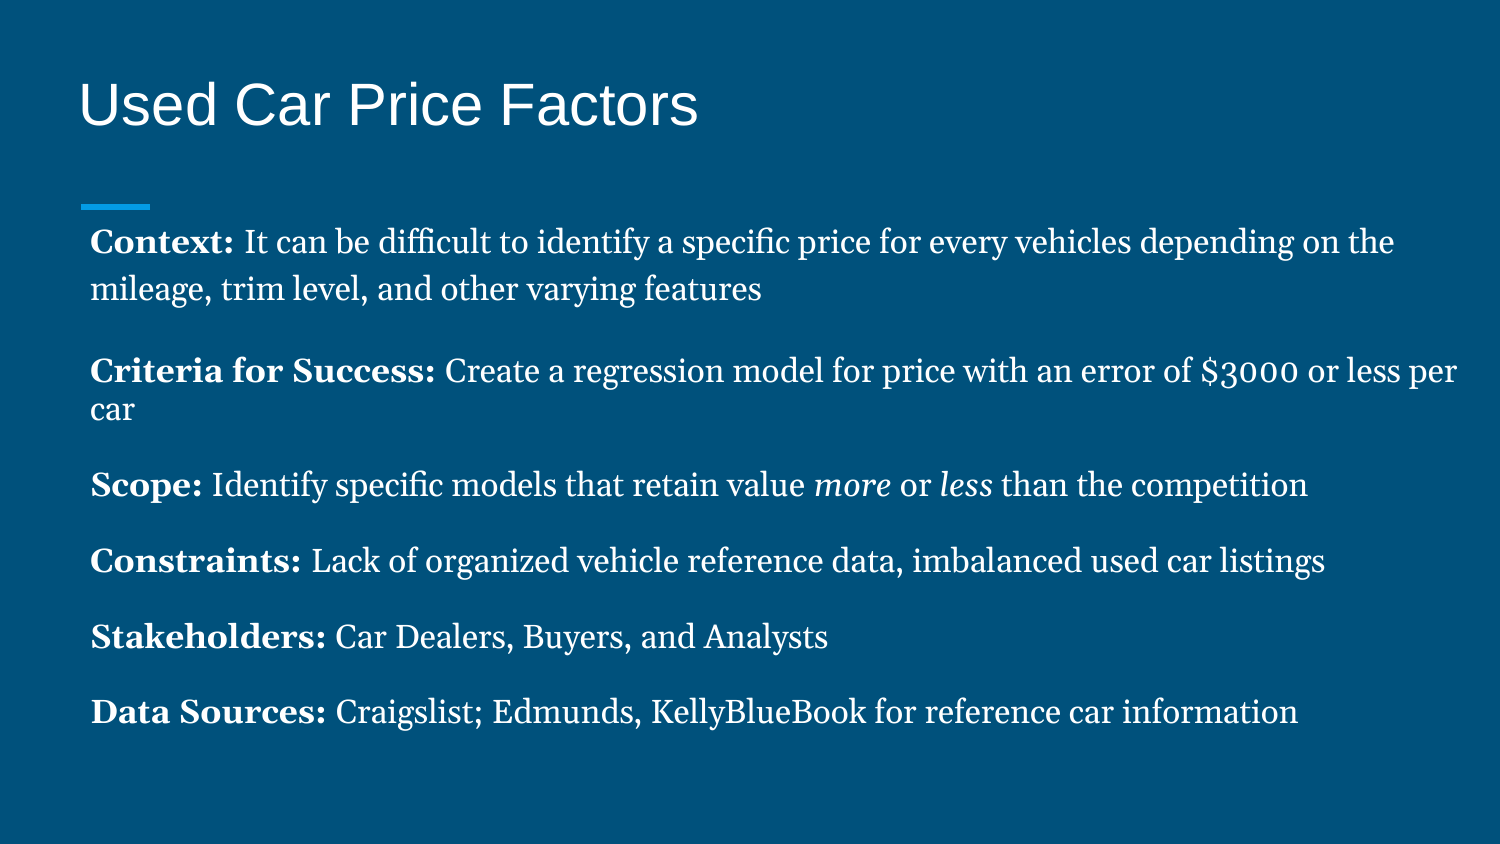

# Used Car Price Factors
Context: It can be difficult to identify a specific price for every vehicles depending on the mileage, trim level, and other varying features

Criteria for Success: Create a regression model for price with an error of $3000 or less per car

Scope: Identify specific models that retain value more or less than the competition

Constraints: Lack of organized vehicle reference data, imbalanced used car listings

Stakeholders: Car Dealers, Buyers, and Analysts

Data Sources: Craigslist; Edmunds, KellyBlueBook for reference car information